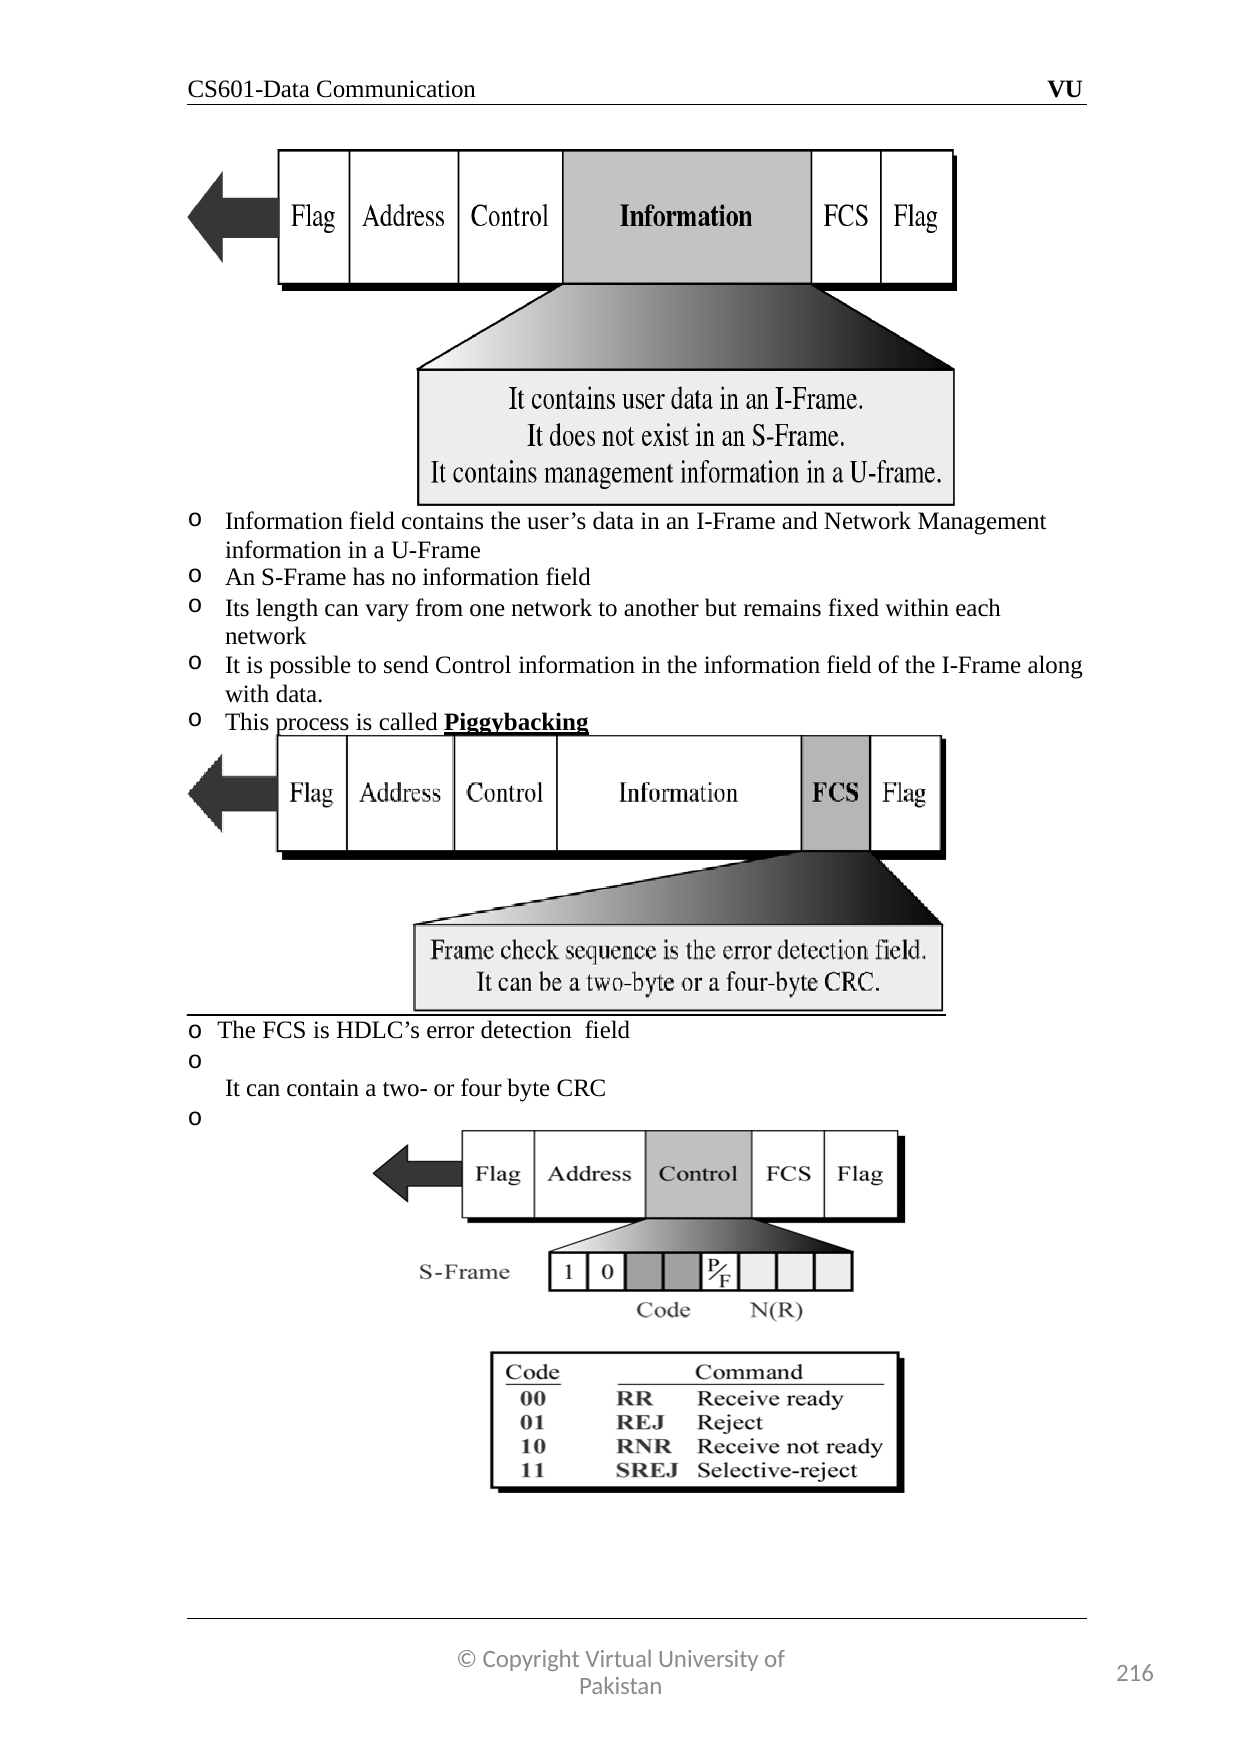

CS601-Data Communication
VU

Information field contains the user’s data in an I-Frame and Network Management  information in a U-Frame
An S-Frame has no information field
Its length can vary from one network to another but remains fixed within each  network
It is possible to send Control information in the information field of the I-Frame along  with data.
This process is called Piggybacking

o The FCS is HDLC’s error detection field
o  o
It can contain a two- or four byte CRC

© Copyright Virtual University of Pakistan
216